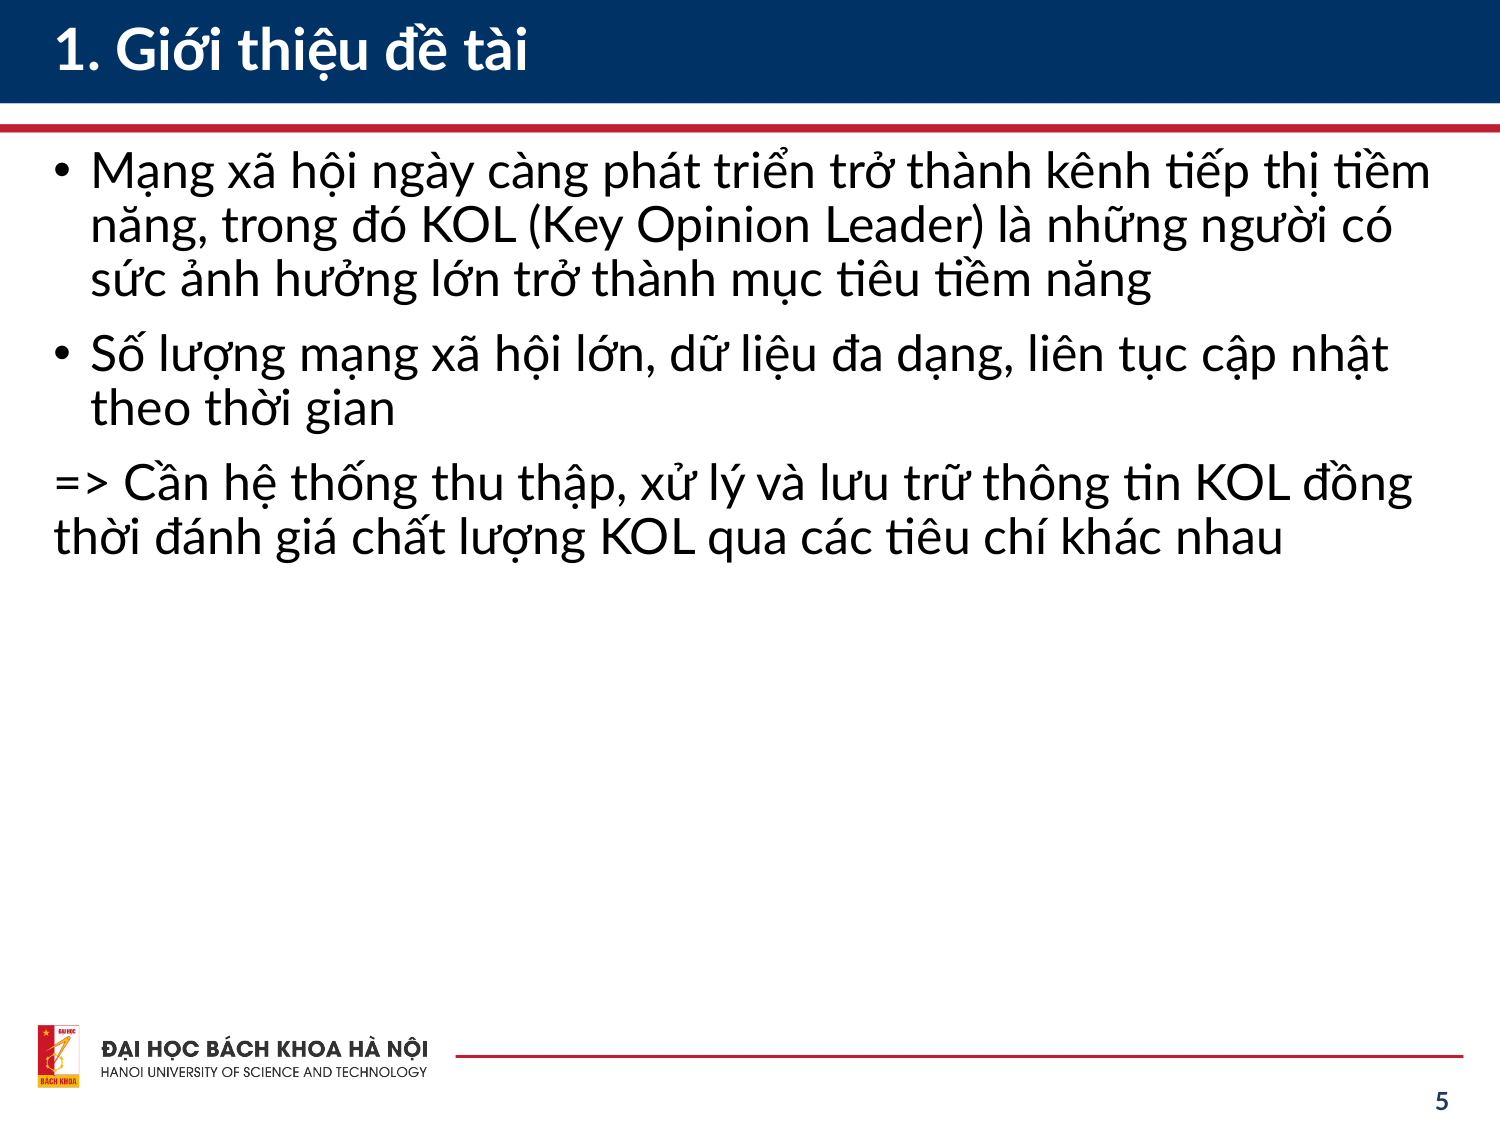

# 1. Giới thiệu đề tài
Mạng xã hội ngày càng phát triển trở thành kênh tiếp thị tiềm năng, trong đó KOL (Key Opinion Leader) là những người có sức ảnh hưởng lớn trở thành mục tiêu tiềm năng
Số lượng mạng xã hội lớn, dữ liệu đa dạng, liên tục cập nhật theo thời gian
=> Cần hệ thống thu thập, xử lý và lưu trữ thông tin KOL đồng thời đánh giá chất lượng KOL qua các tiêu chí khác nhau
5